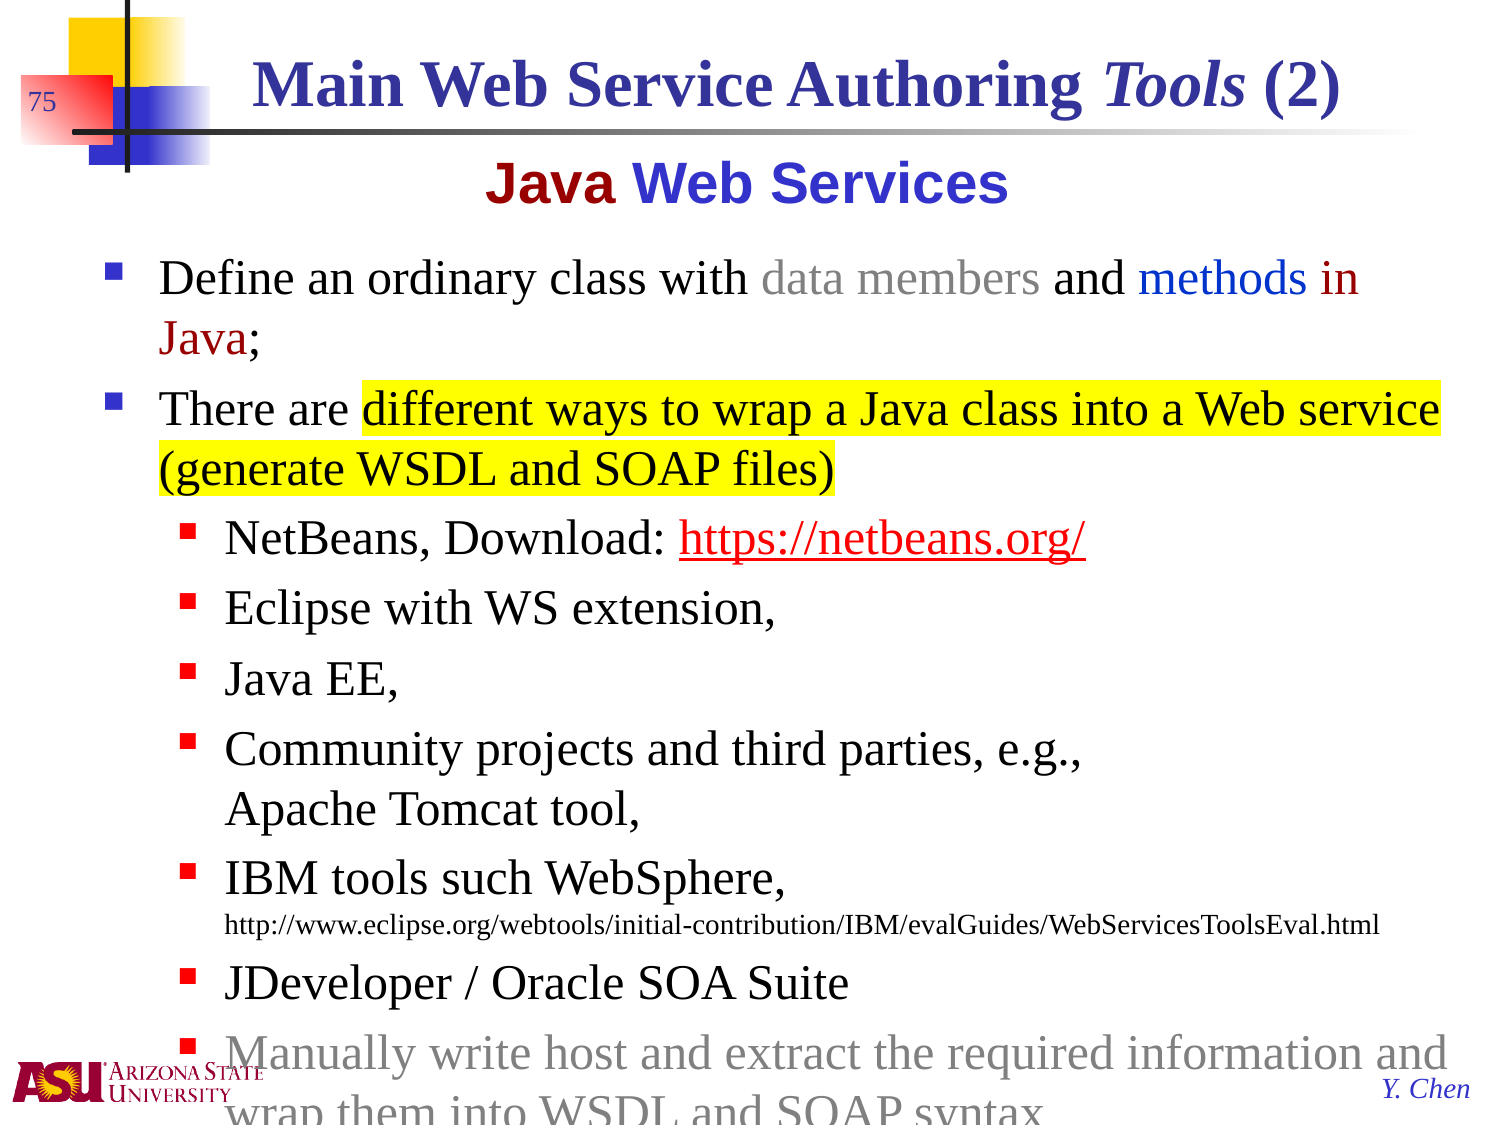

# Main Web Service Authoring Tools (2)
75
Java Web Services
Define an ordinary class with data members and methods in Java;
There are different ways to wrap a Java class into a Web service (generate WSDL and SOAP files)
NetBeans, Download: https://netbeans.org/
Eclipse with WS extension,
Java EE,
Community projects and third parties, e.g.,
Apache Tomcat tool,
IBM tools such WebSphere,
http://www.eclipse.org/webtools/initial-contribution/IBM/evalGuides/WebServicesToolsEval.html
JDeveloper / Oracle SOA Suite
Manually write host and extract the required information and wrap them into WSDL and SOAP syntax